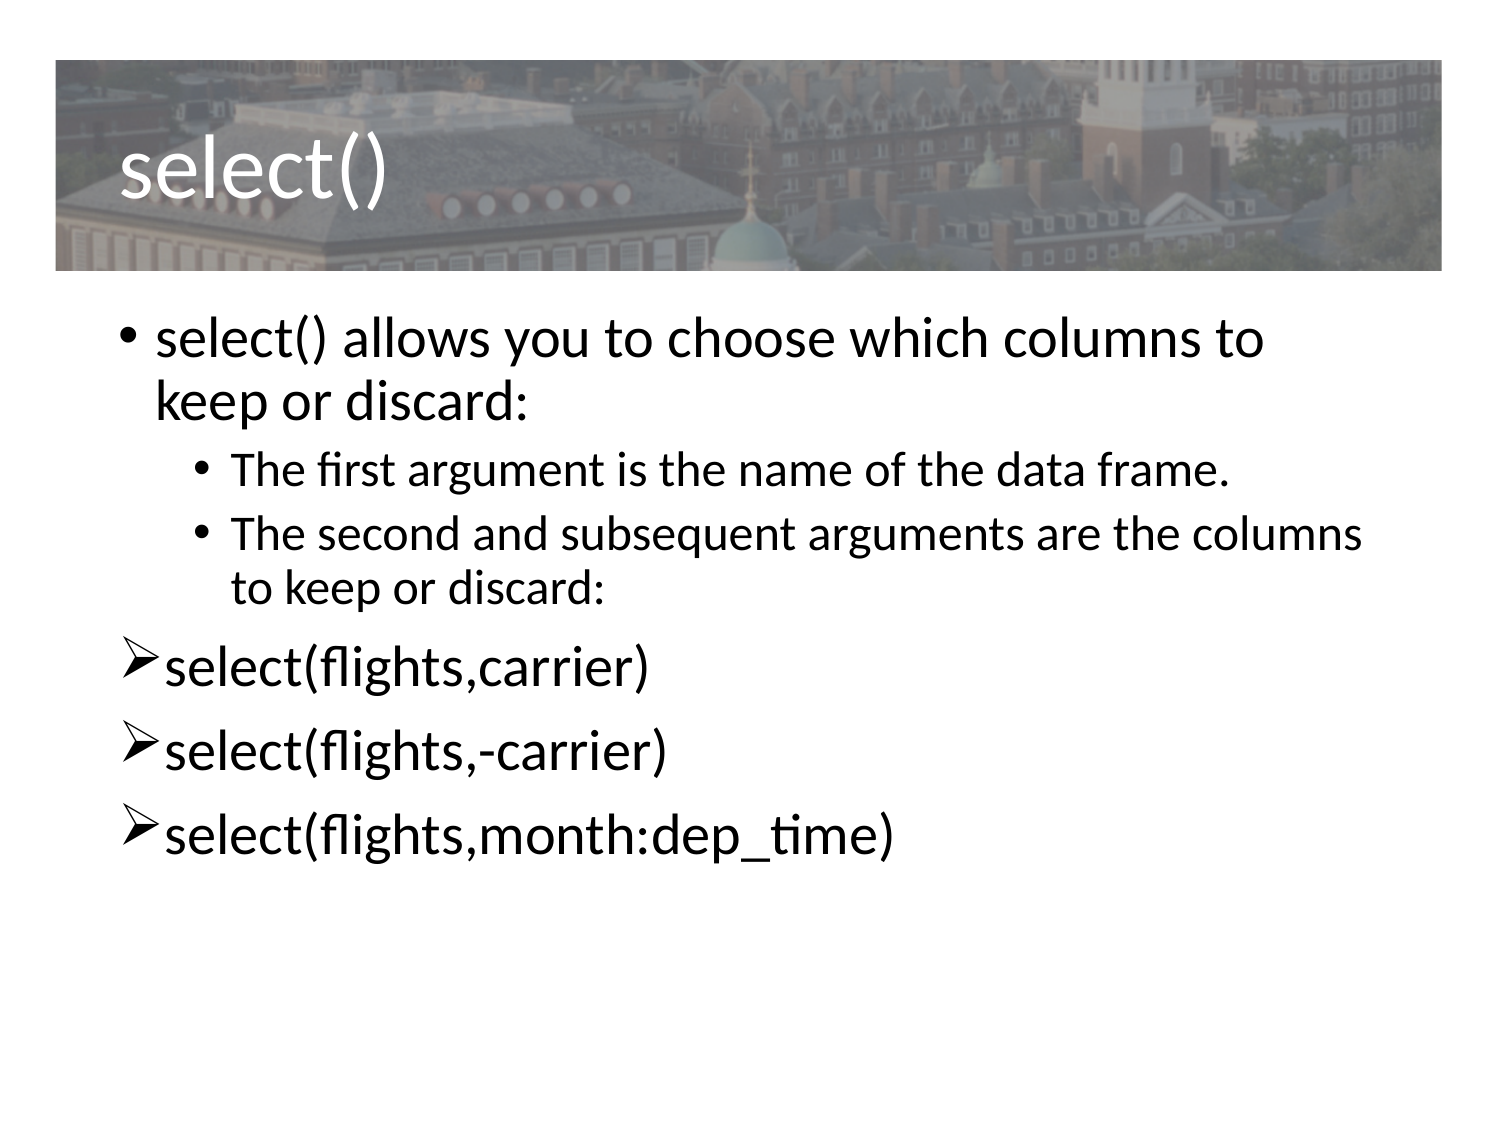

# select()
select() allows you to choose which columns to keep or discard:
The first argument is the name of the data frame.
The second and subsequent arguments are the columns to keep or discard:
select(flights,carrier)
select(flights,-carrier)
select(flights,month:dep_time)